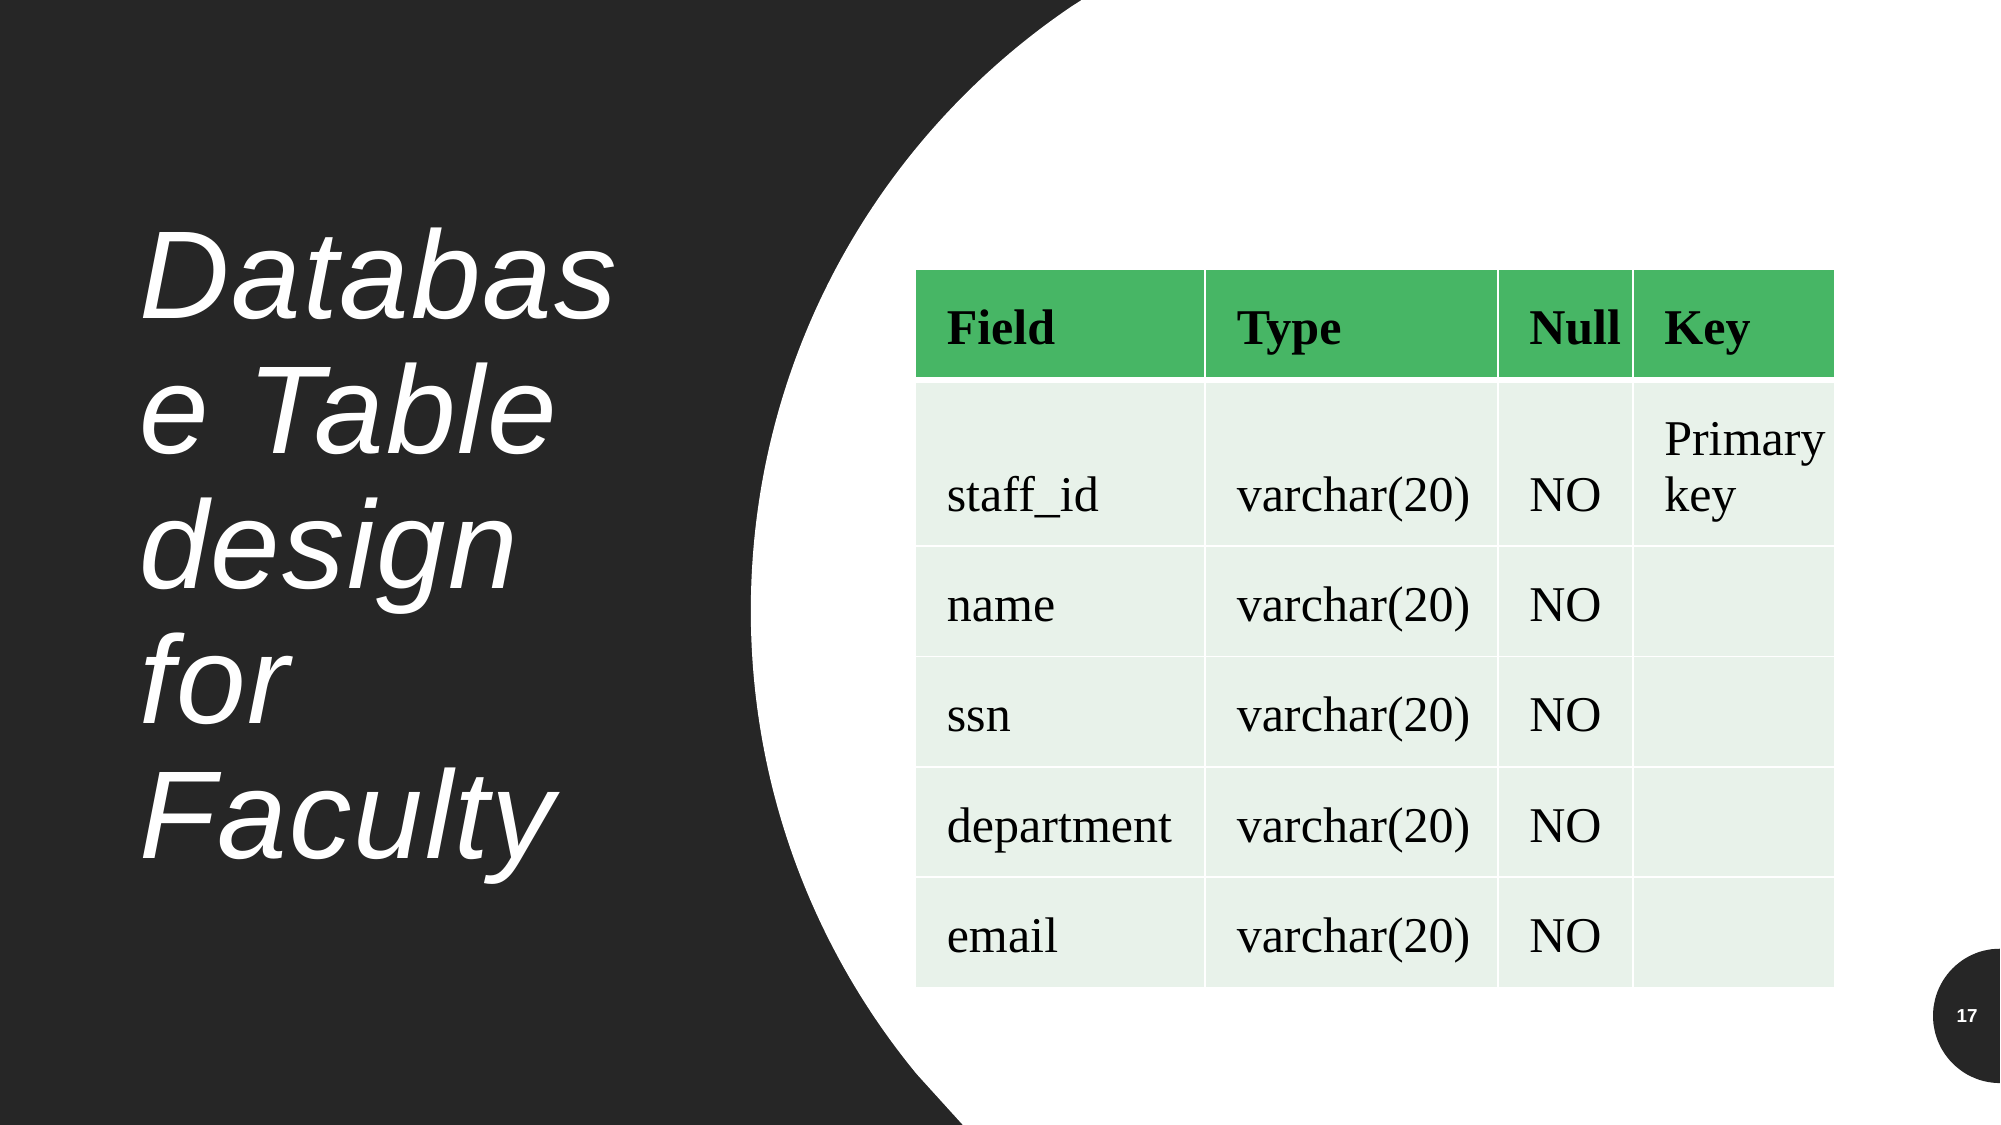

# Database Table design for Faculty
| Field | Type | Null | Key |
| --- | --- | --- | --- |
| staff\_id | varchar(20) | NO | Primary key |
| name | varchar(20) | NO |  |
| ssn | varchar(20) | NO |  |
| department | varchar(20) | NO |  |
| email | varchar(20) | NO |  |

17